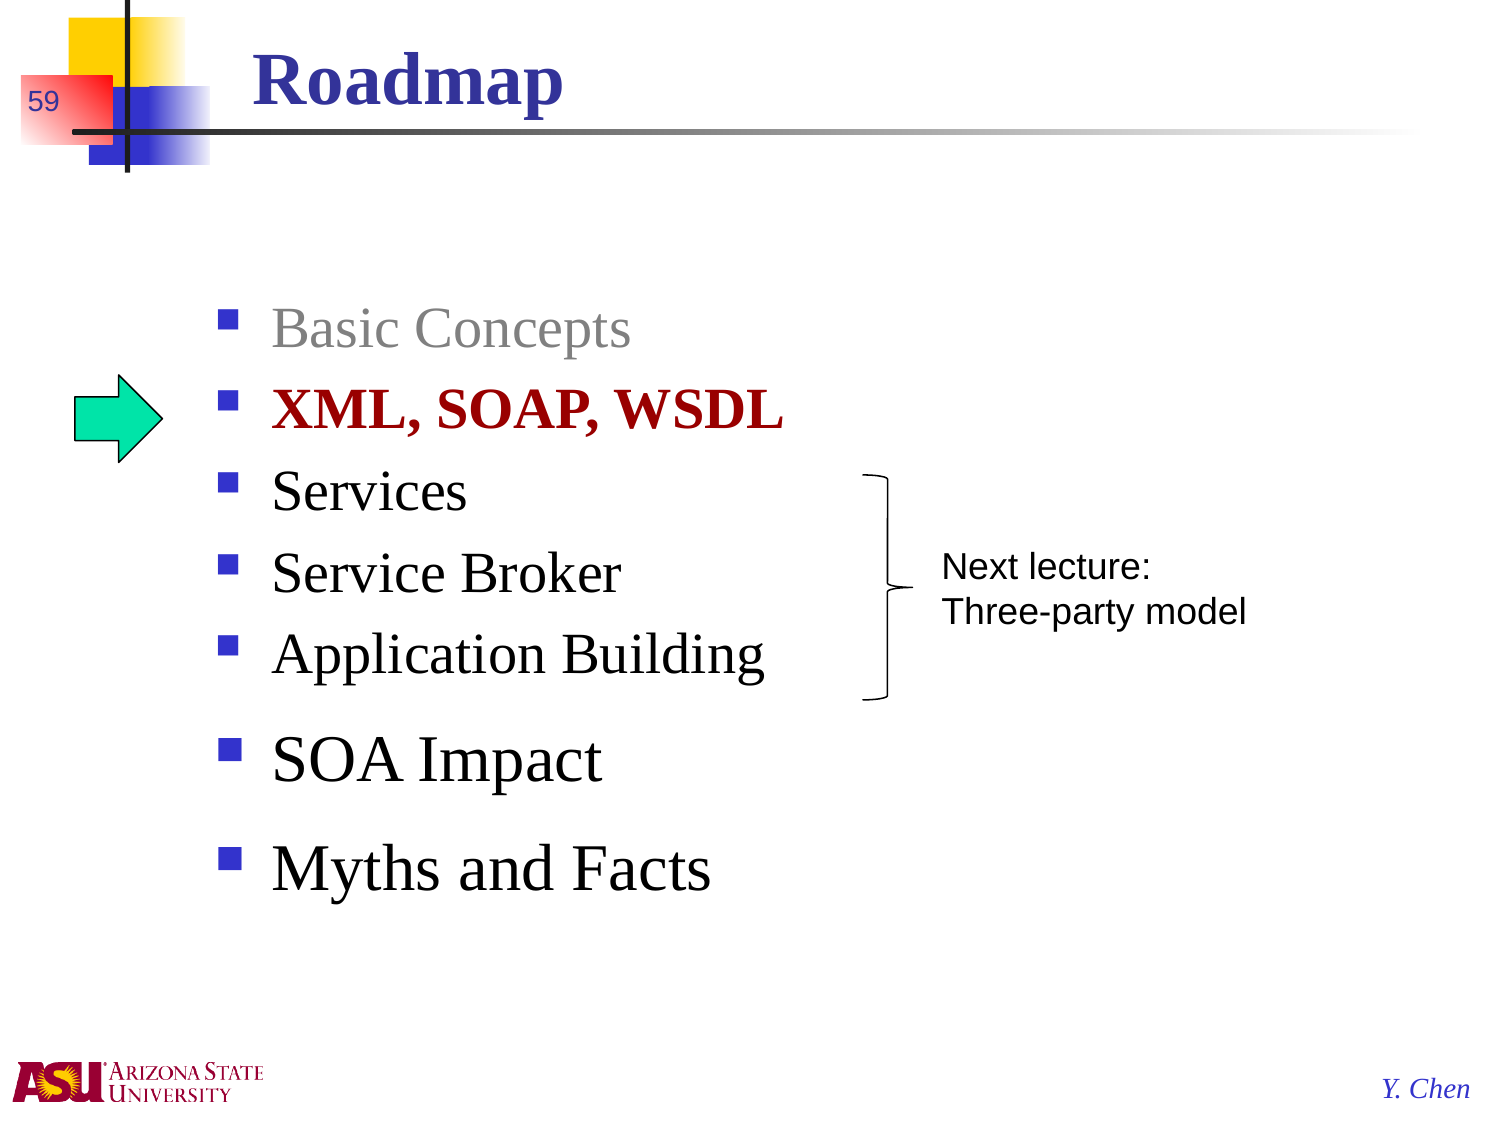

# Roadmap
59
Basic Concepts
XML, SOAP, WSDL
Services
Service Broker
Application Building
SOA Impact
Myths and Facts

Next lecture:
Three-party model